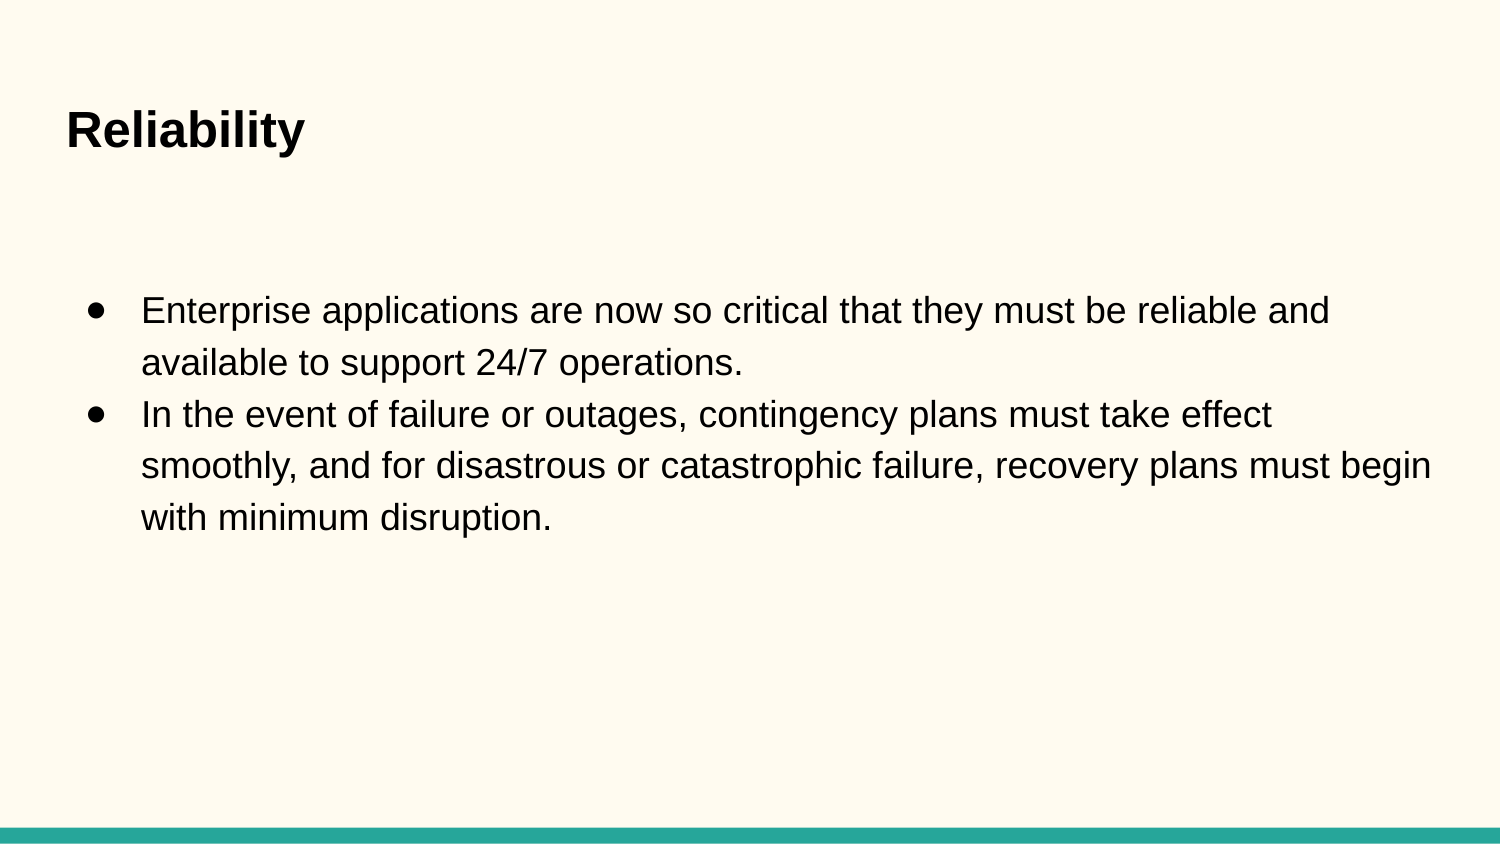

# Reliability

Enterprise applications are now so critical that they must be reliable and available to support 24/7 operations.
In the event of failure or outages, contingency plans must take effect smoothly, and for disastrous or catastrophic failure, recovery plans must begin with minimum disruption.